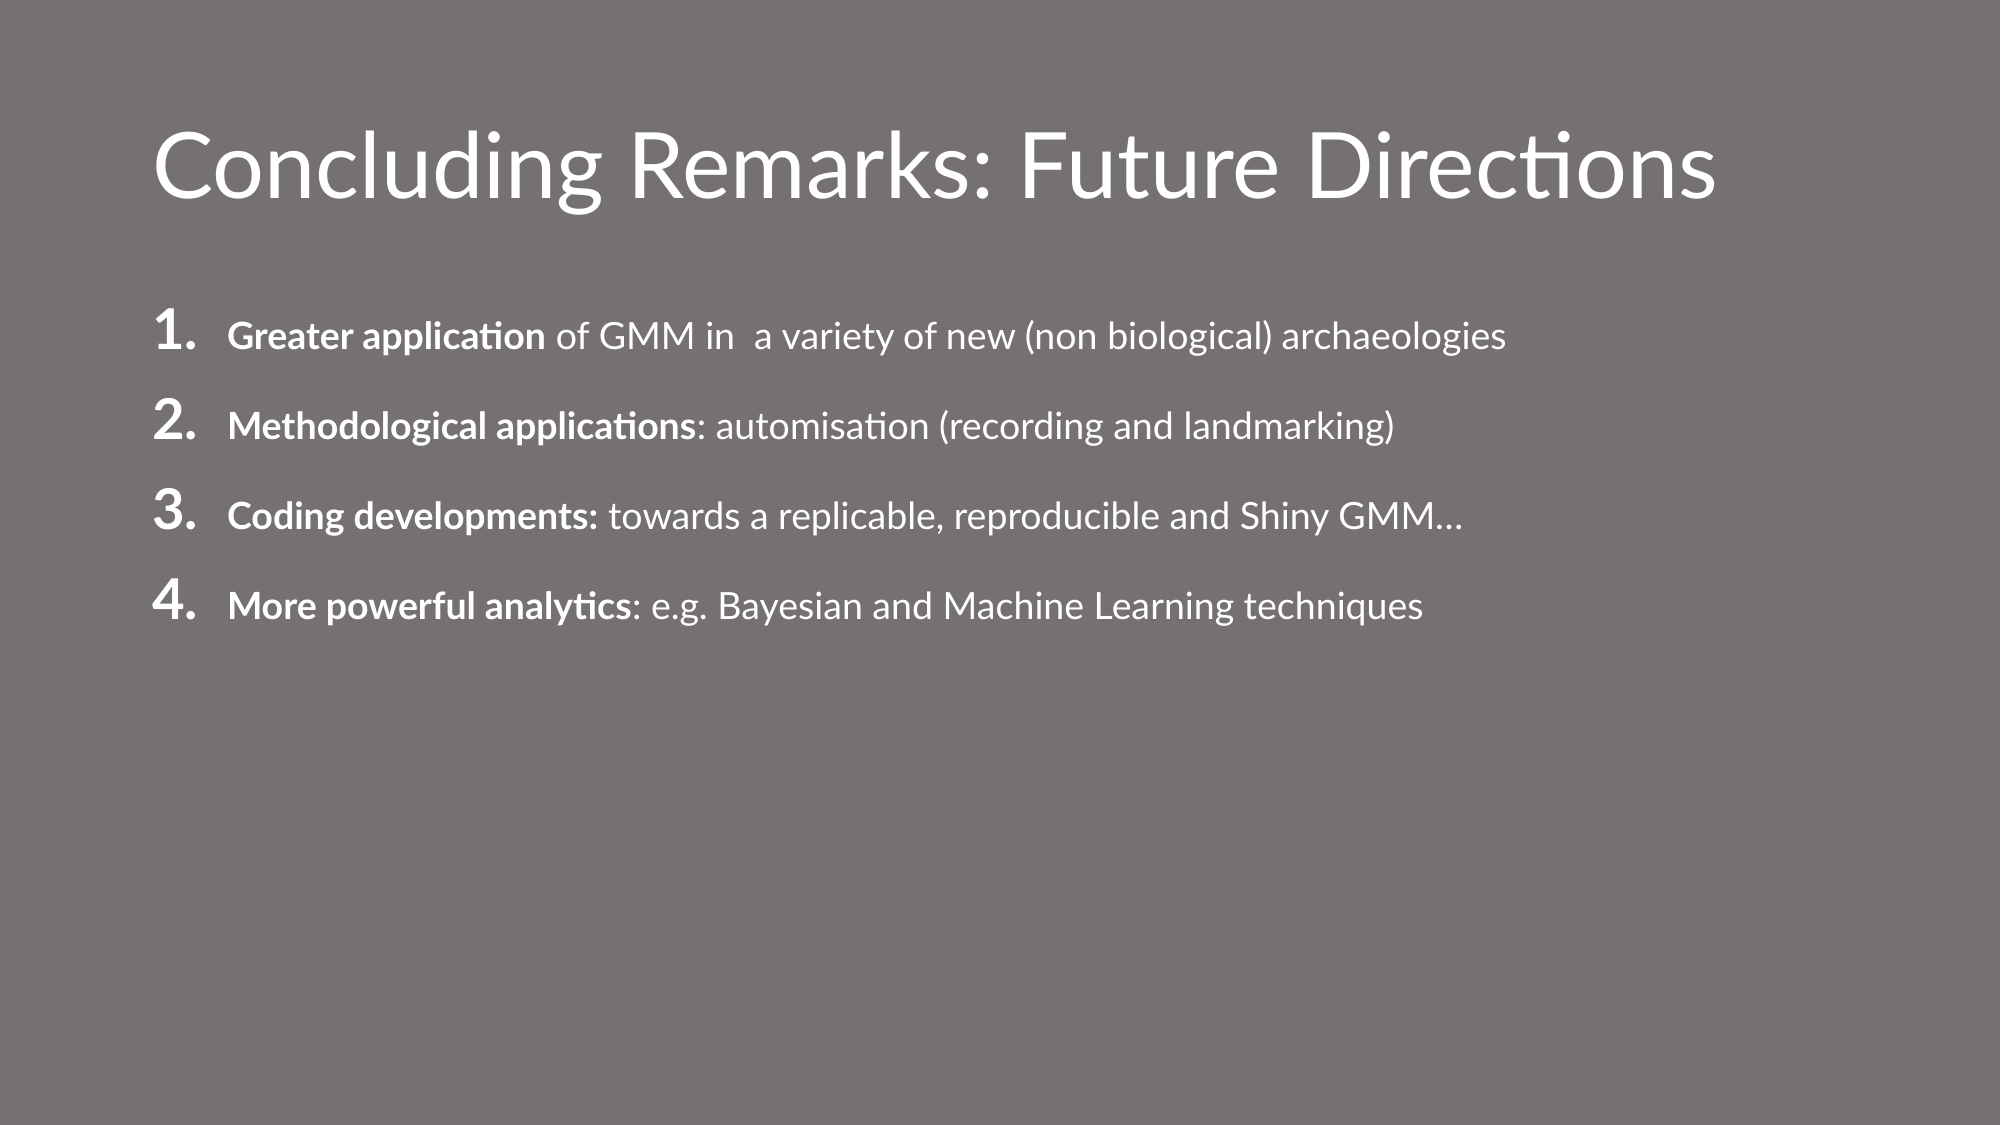

# Concluding Remarks: Future Directions
Greater application of GMM in  a variety of new (non biological) archaeologies
Methodological applications: automisation (recording and landmarking)
Coding developments: towards a replicable, reproducible and Shiny GMM…
More powerful analytics: e.g. Bayesian and Machine Learning techniques